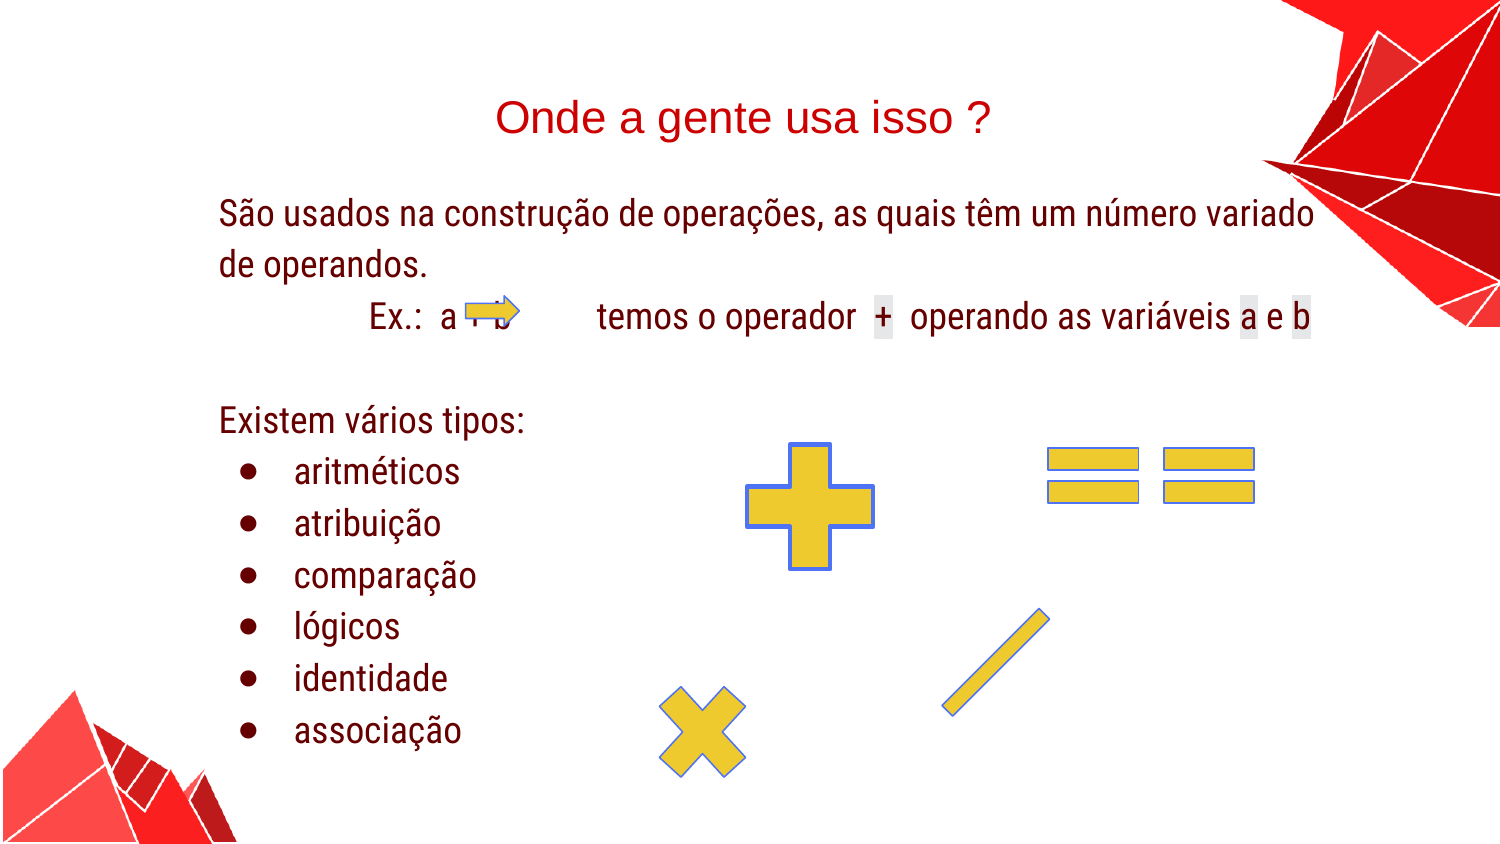

Onde a gente usa isso ?
São usados na construção de operações, as quais têm um número variado de operandos.
	Ex.:  a + b          temos o operador  +  operando as variáveis a e b

Existem vários tipos:
aritméticos
atribuição
comparação
lógicos
identidade
associação